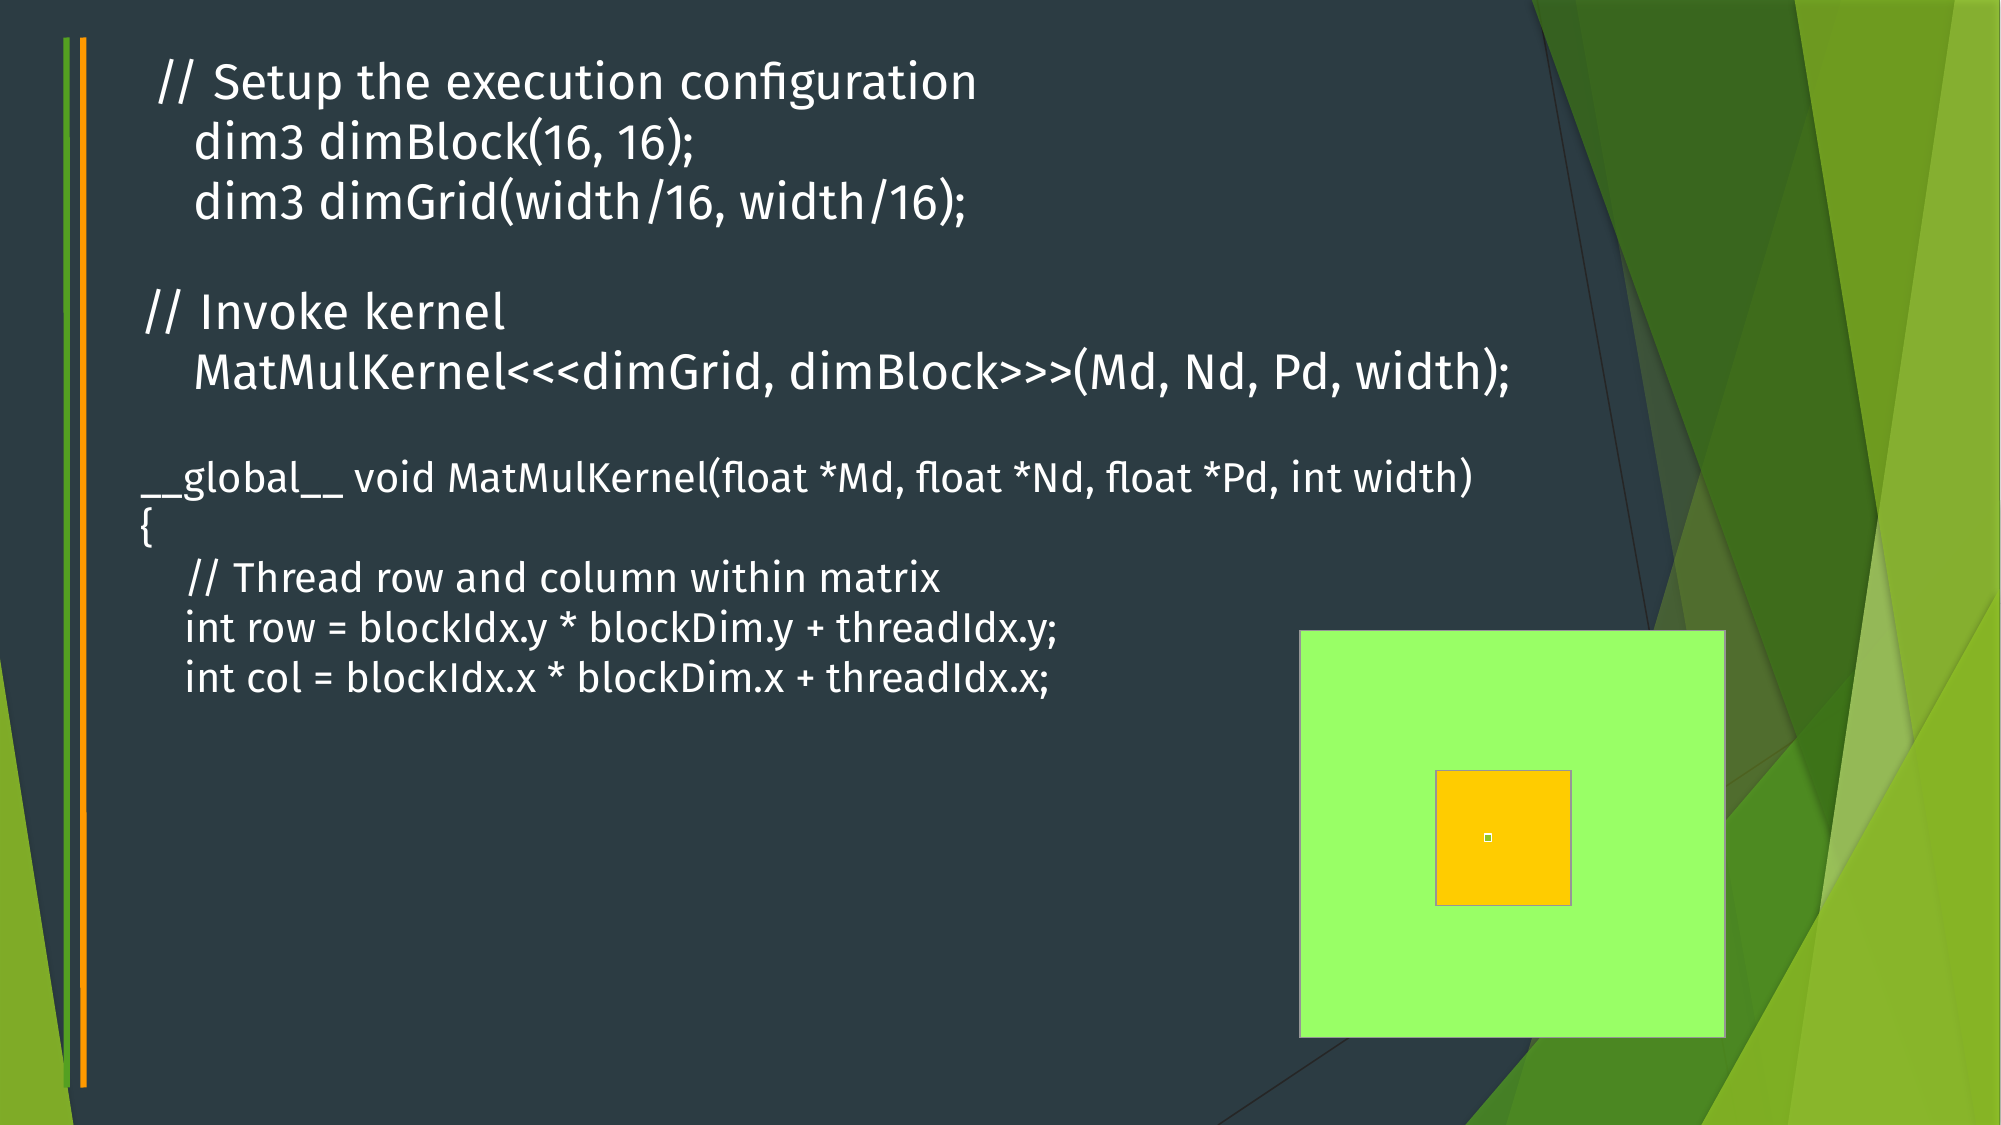

// Setup the execution configuration
    dim3 dimBlock(16, 16);
    dim3 dimGrid(width/16, width/16);
// Invoke kernel
    MatMulKernel<<<dimGrid, dimBlock>>>(Md, Nd, Pd, width);
__global__ void MatMulKernel(float *Md, float *Nd, float *Pd, int width)
{
    // Thread row and column within matrix
    int row = blockIdx.y * blockDim.y + threadIdx.y;
    int col = blockIdx.x * blockDim.x + threadIdx.x;